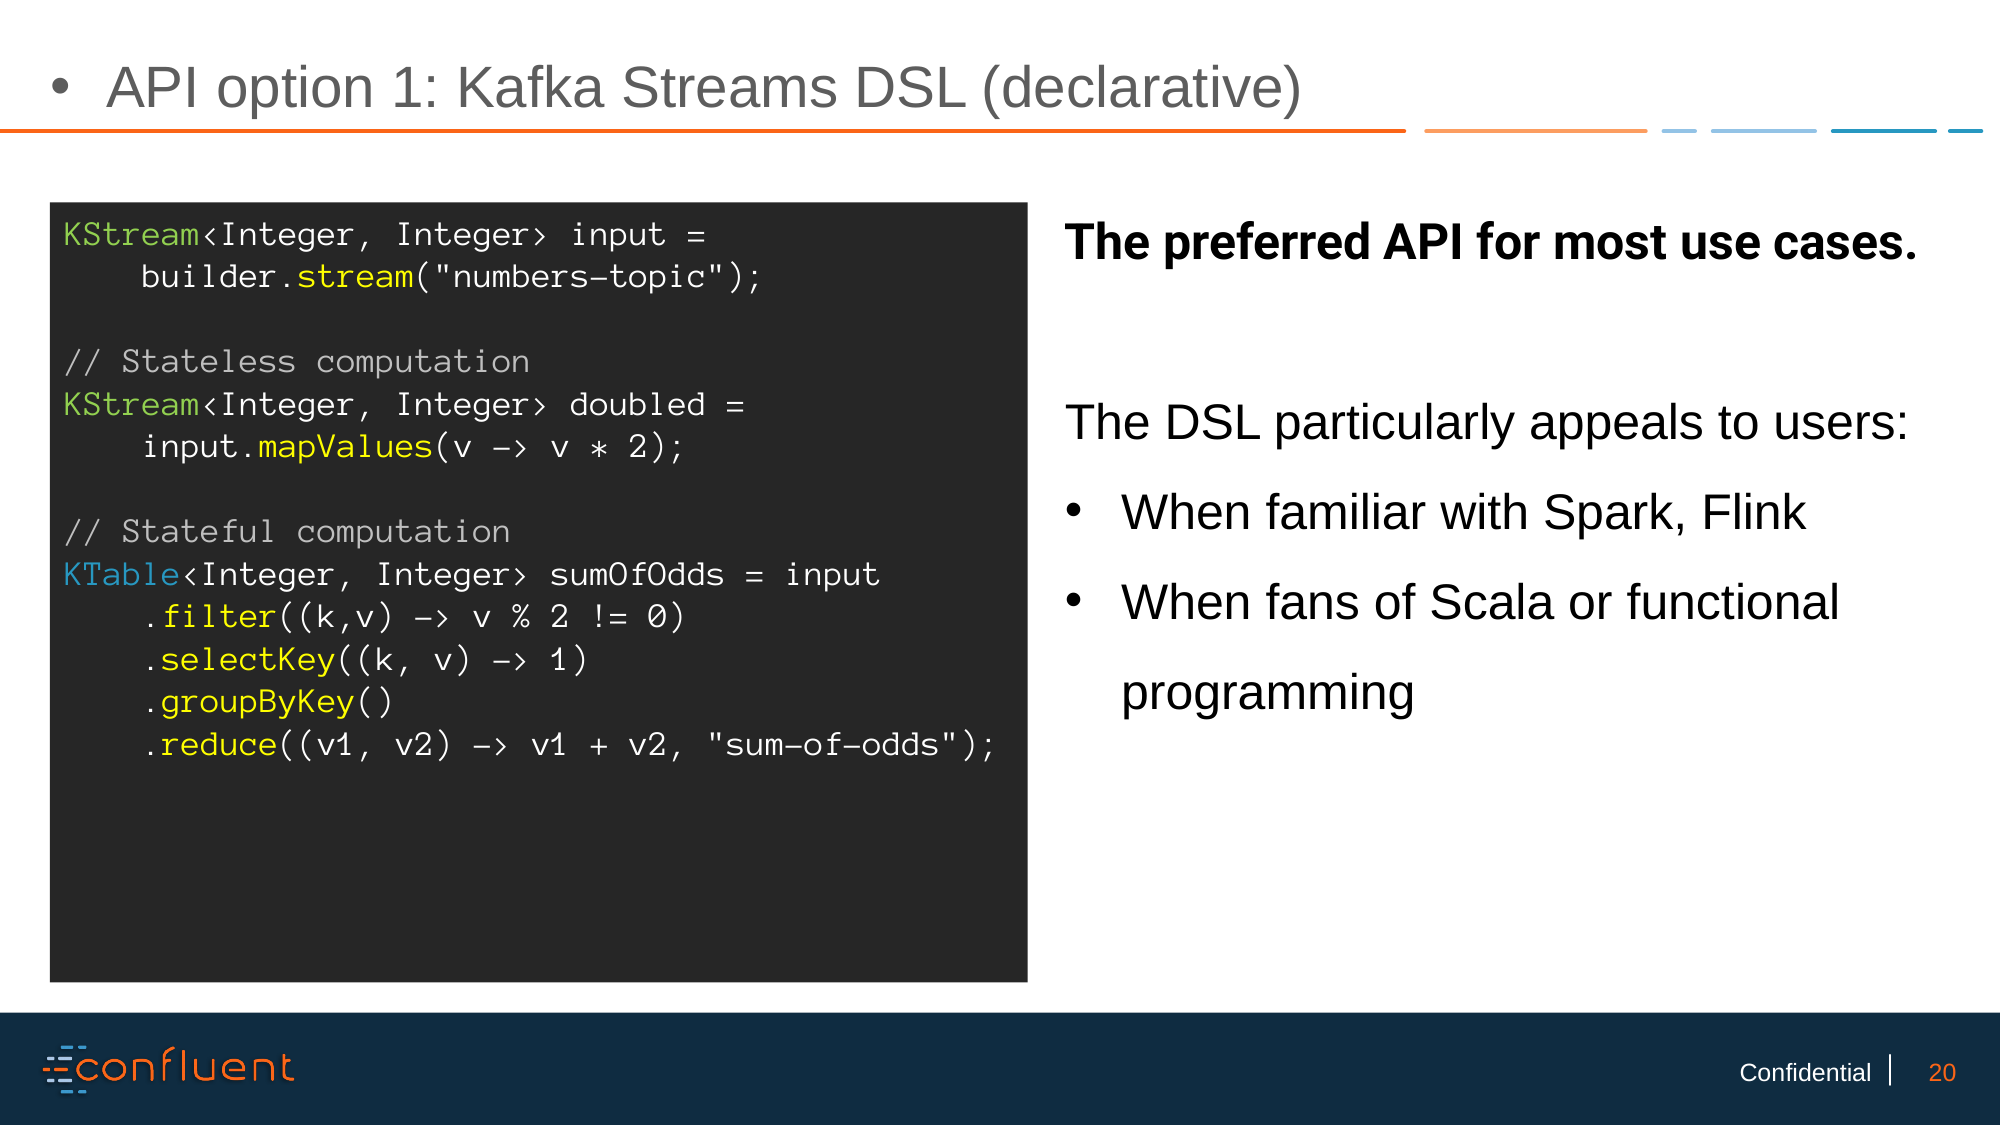

# API option 1: Kafka Streams DSL (declarative)
KStream<Integer, Integer> input =
    builder.stream("numbers-topic");

// Stateless computation
KStream<Integer, Integer> doubled =
    input.mapValues(v -> v * 2);
// Stateful computation
KTable<Integer, Integer> sumOfOdds = input
    .filter((k,v) -> v % 2 != 0)
    .selectKey((k, v) -> 1)
    .groupByKey()
    .reduce((v1, v2) -> v1 + v2, "sum-of-odds");

The preferred API for most use cases.

The DSL particularly appeals to users:
When familiar with Spark, Flink
When fans of Scala or functional programming